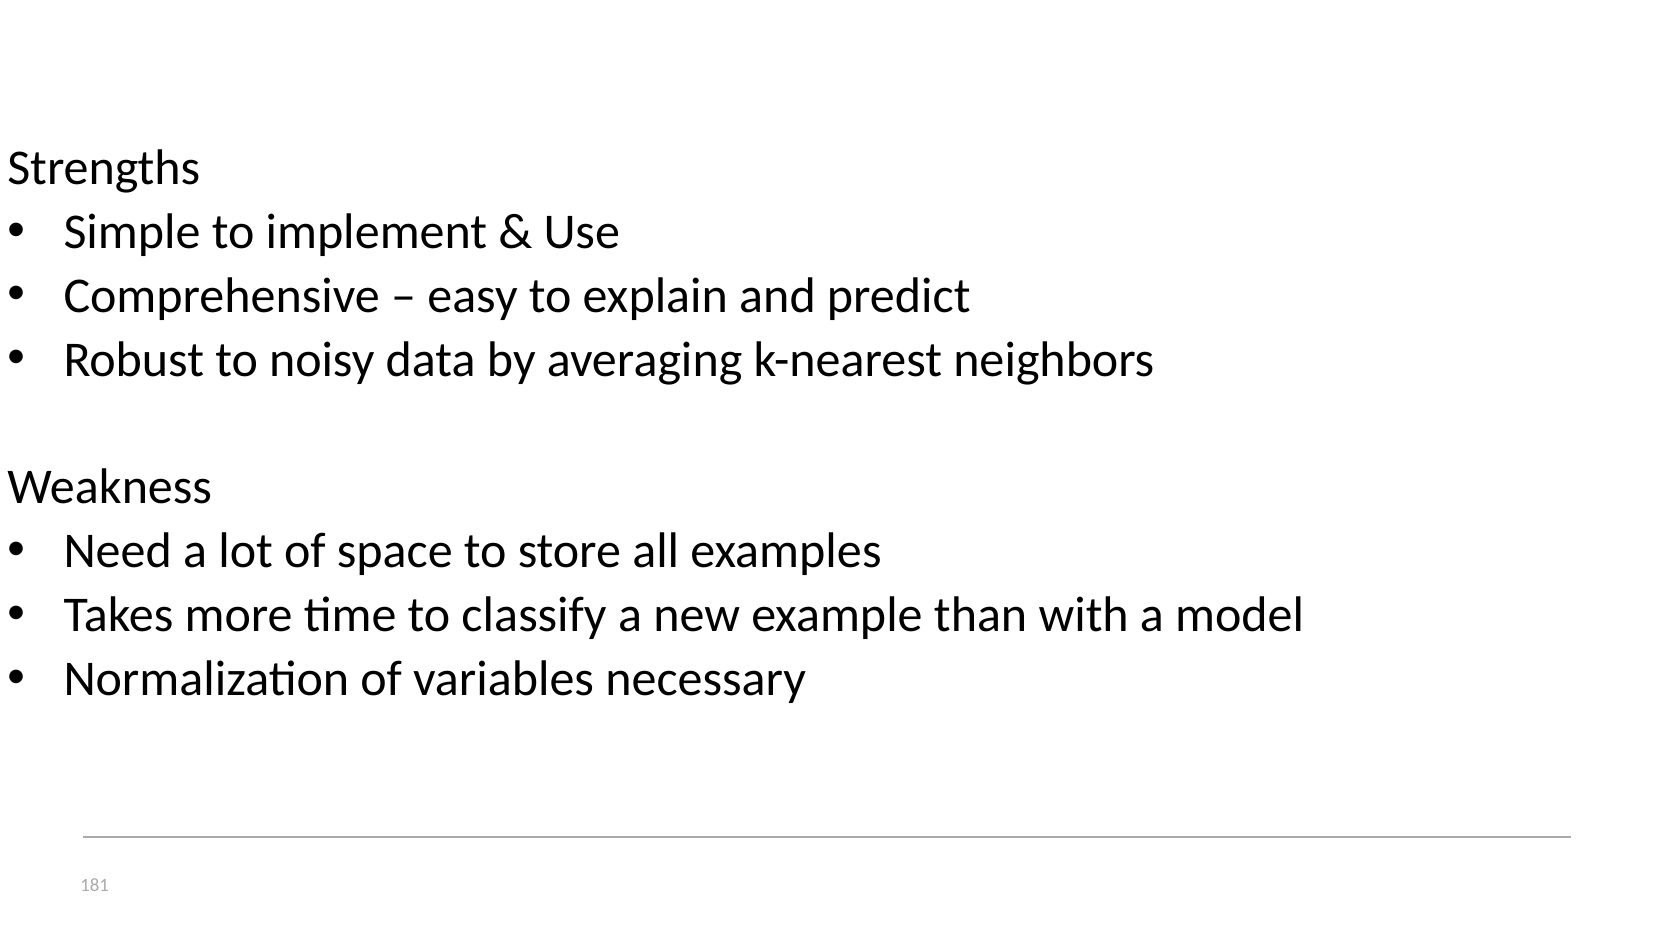

# K Nearest Neighbors: Strengths & Limitations
Strengths
Simple to implement & Use
Comprehensive – easy to explain and predict
Robust to noisy data by averaging k-nearest neighbors

Weakness
Need a lot of space to store all examples
Takes more time to classify a new example than with a model
Normalization of variables necessary

181